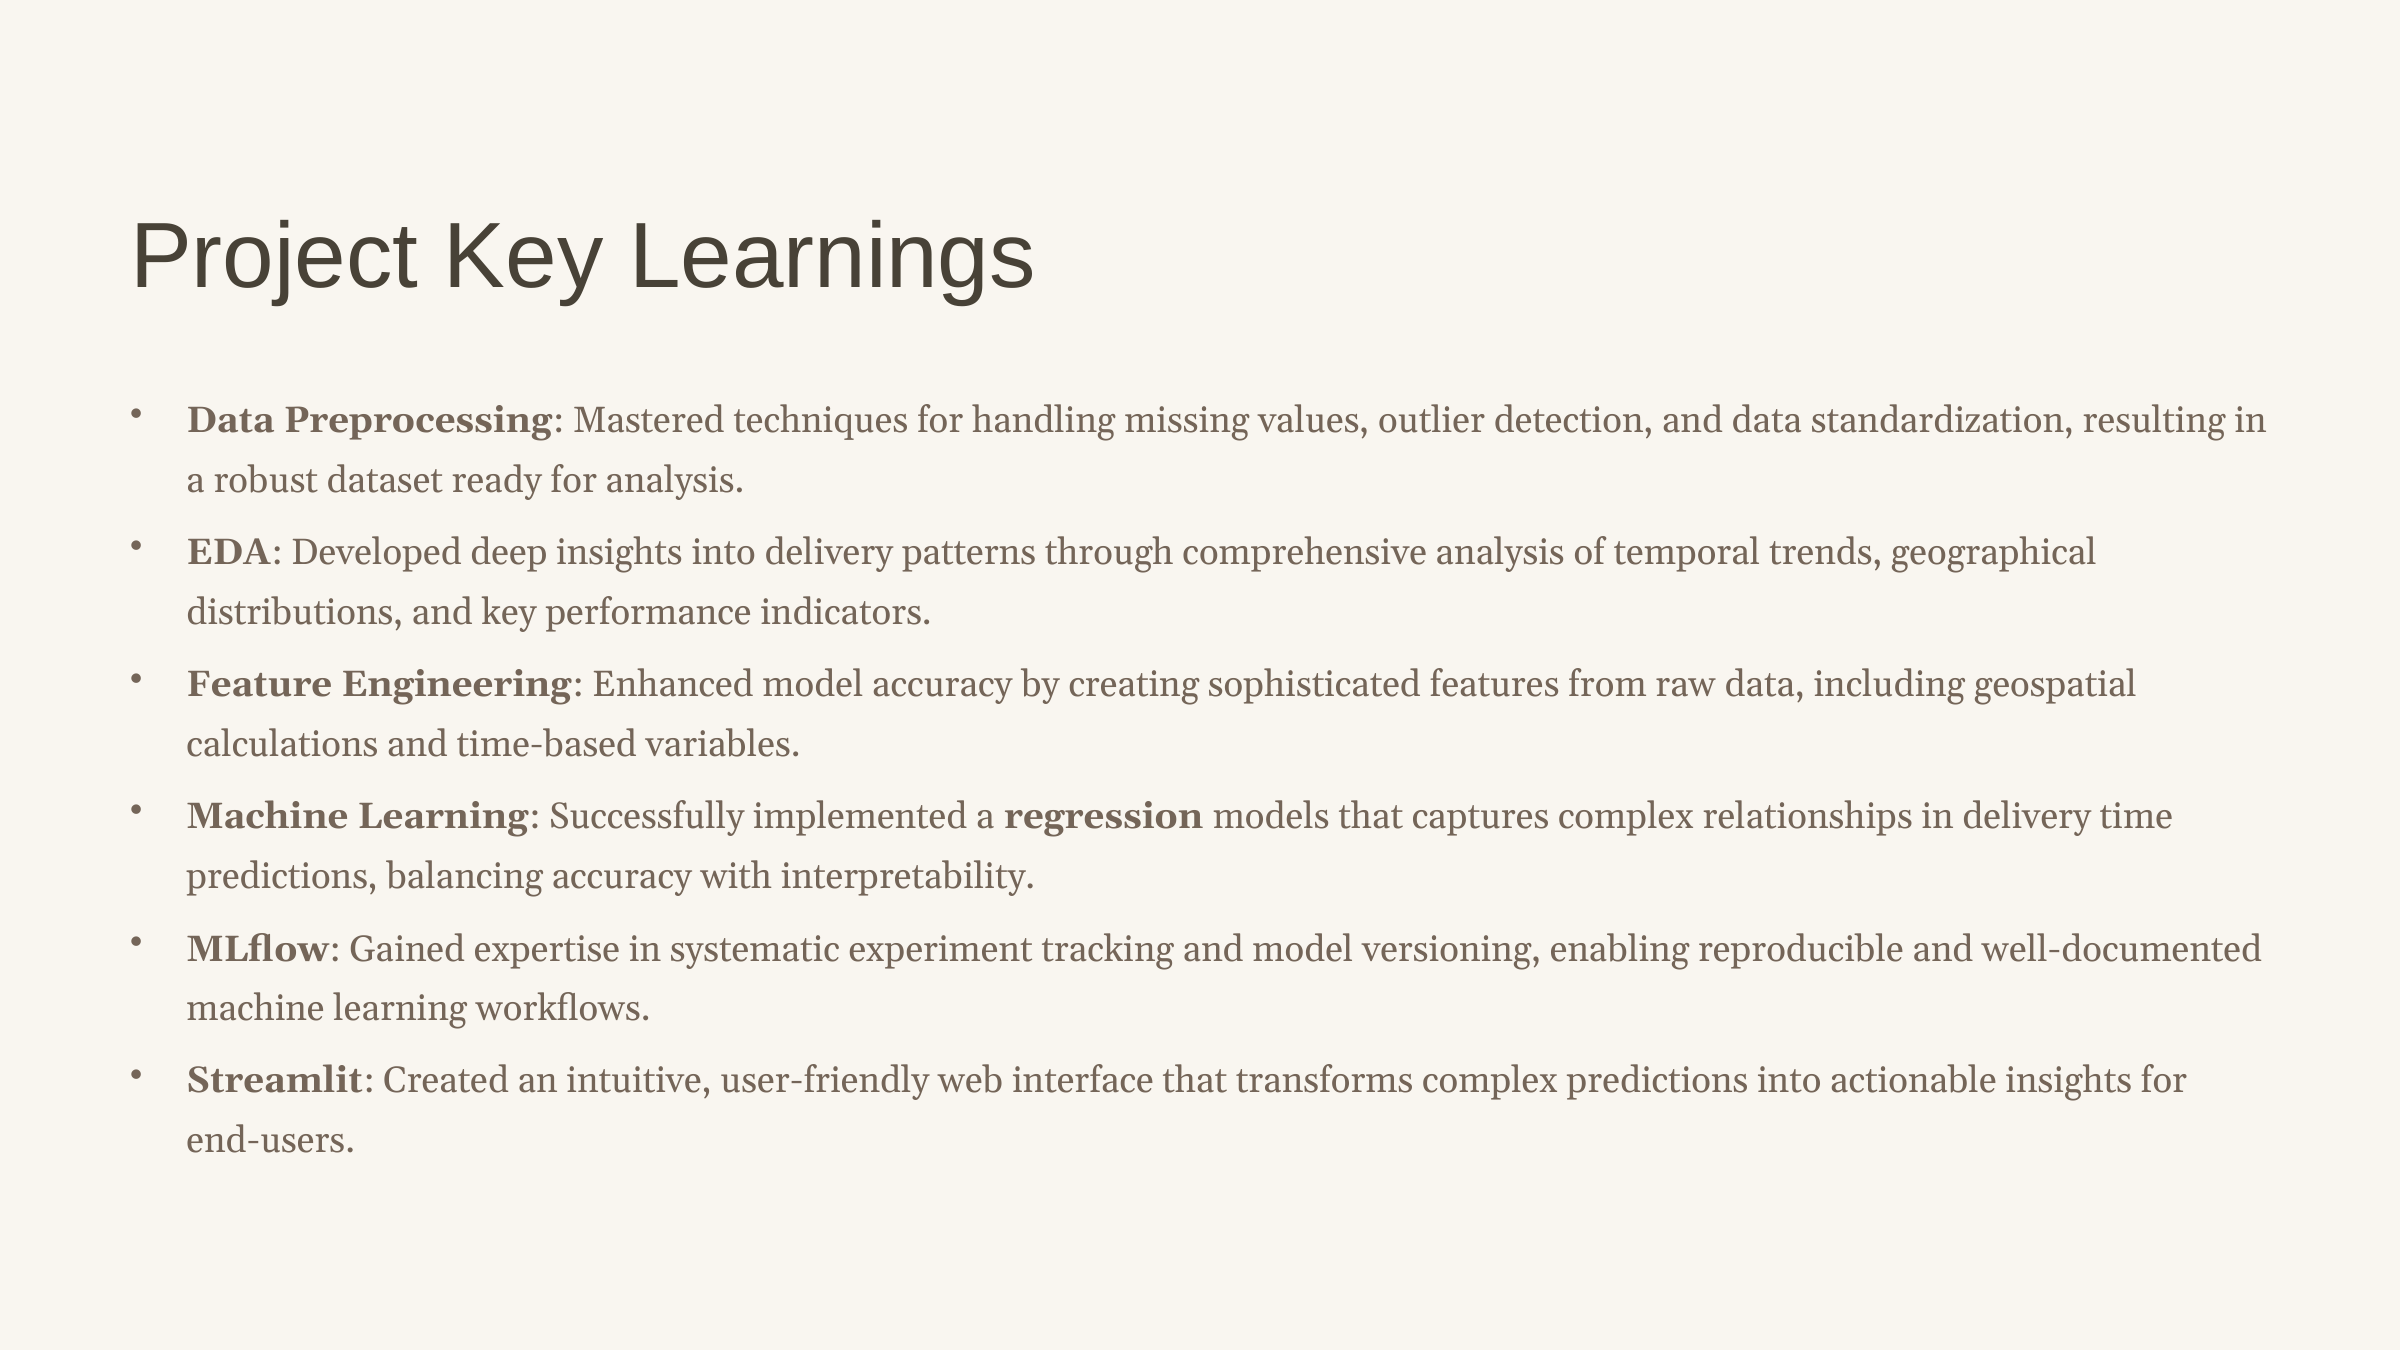

Project Key Learnings
Data Preprocessing: Mastered techniques for handling missing values, outlier detection, and data standardization, resulting in a robust dataset ready for analysis.
EDA: Developed deep insights into delivery patterns through comprehensive analysis of temporal trends, geographical distributions, and key performance indicators.
Feature Engineering: Enhanced model accuracy by creating sophisticated features from raw data, including geospatial calculations and time-based variables.
Machine Learning: Successfully implemented a regression models that captures complex relationships in delivery time predictions, balancing accuracy with interpretability.
MLflow: Gained expertise in systematic experiment tracking and model versioning, enabling reproducible and well-documented machine learning workflows.
Streamlit: Created an intuitive, user-friendly web interface that transforms complex predictions into actionable insights for end-users.